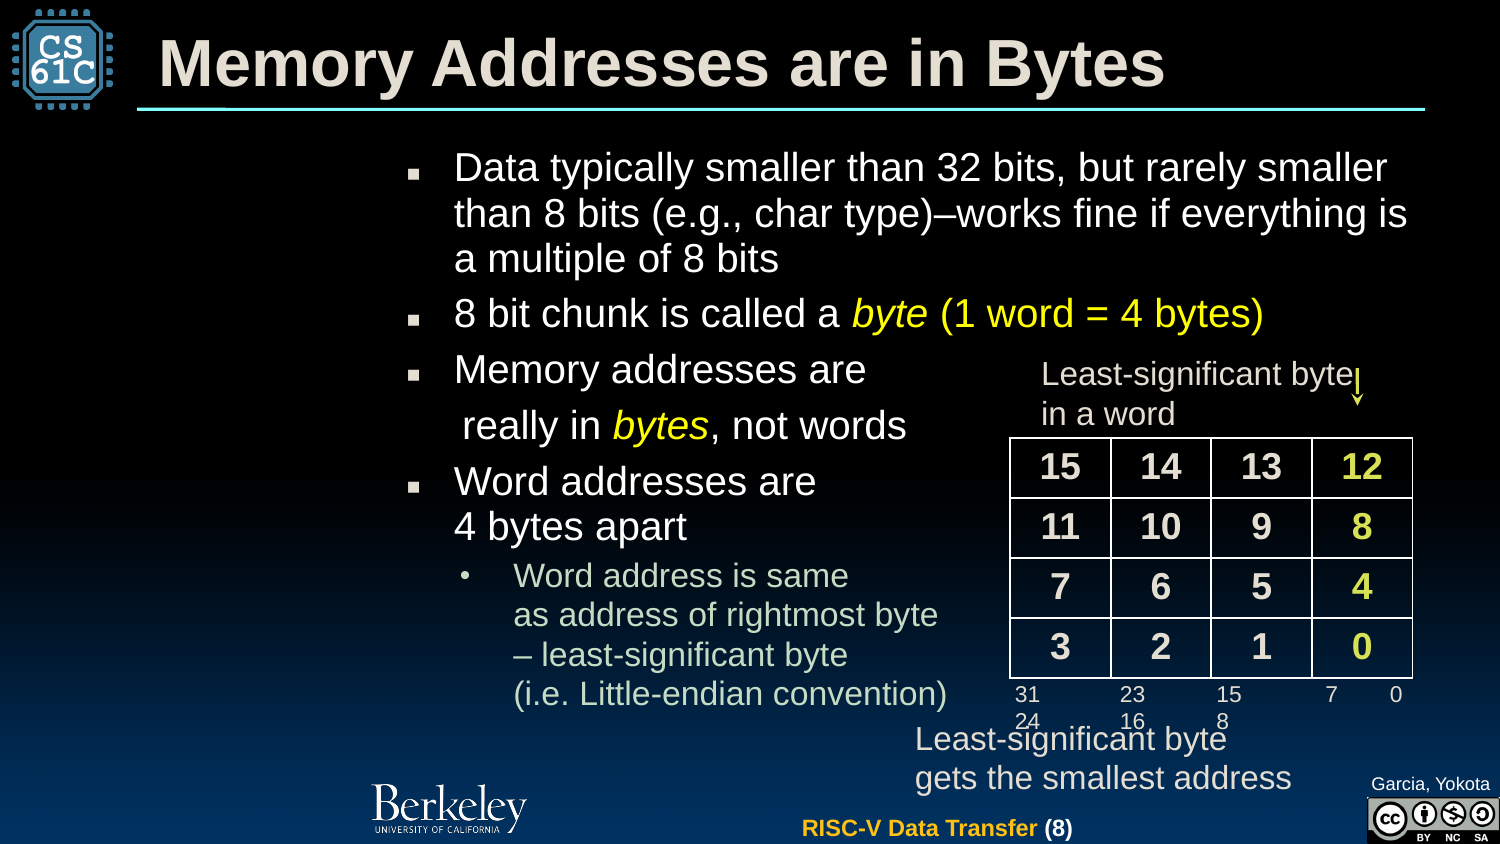

# Memory Addresses are in Bytes
Data typically smaller than 32 bits, but rarely smaller than 8 bits (e.g., char type)–works fine if everything is
a multiple of 8 bits
8 bit chunk is called a byte (1 word = 4 bytes)
Memory addresses are
     really in bytes, not words
Word addresses are
4 bytes apart
Word address is same
as address of rightmost byte
– least-significant byte
(i.e. Little-endian convention)
Least-significant byte
in a word
| 15 | 14 | 13 | 12 |
| --- | --- | --- | --- |
| 11 | 10 | 9 | 8 |
| 7 | 6 | 5 | 4 |
| 3 | 2 | 1 | 0 |
31       24
23       16
15         8
7        0
Least-significant byte
gets the smallest address